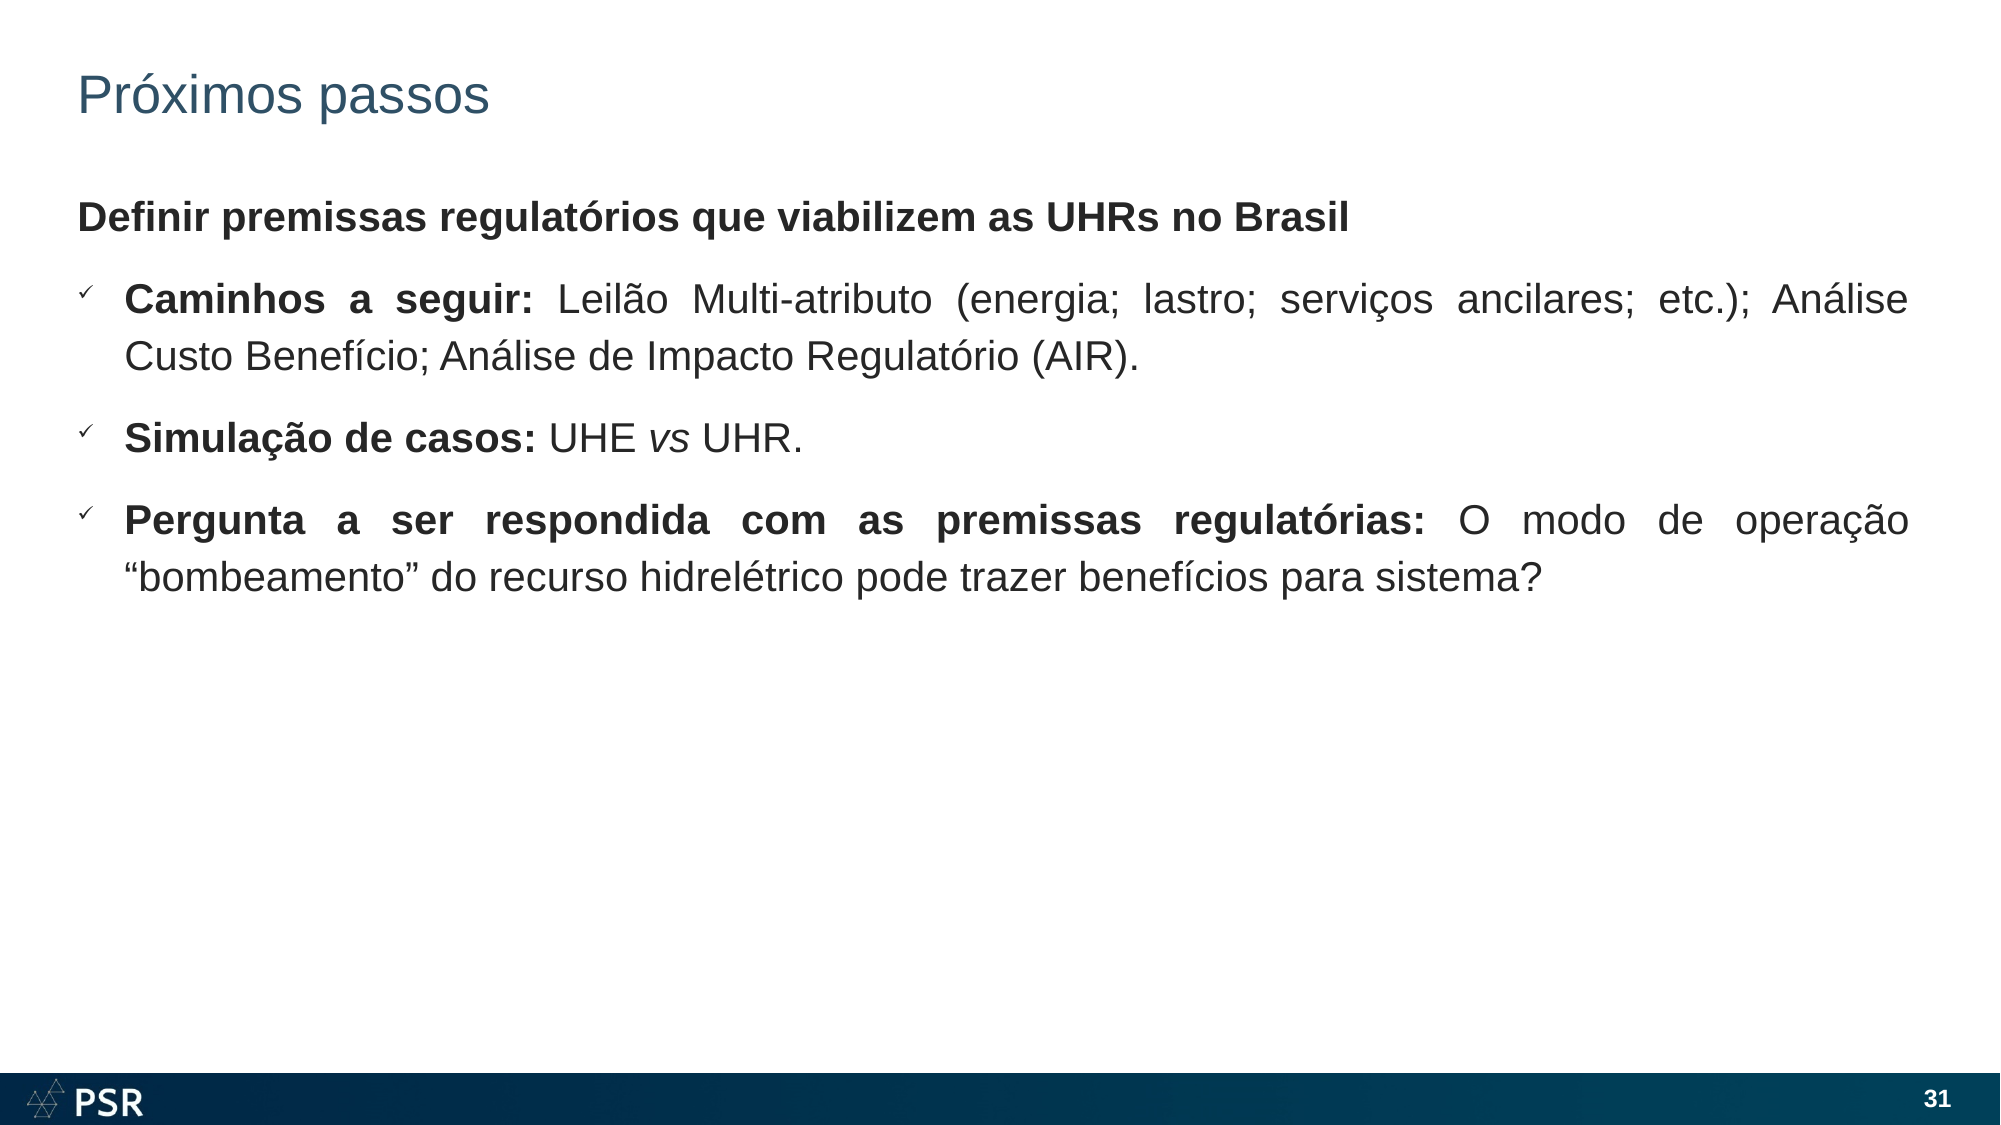

# Próximos passos
Definir premissas regulatórios que viabilizem as UHRs no Brasil
Caminhos a seguir: Leilão Multi-atributo (energia; lastro; serviços ancilares; etc.); Análise Custo Benefício; Análise de Impacto Regulatório (AIR).
Simulação de casos: UHE vs UHR.
Pergunta a ser respondida com as premissas regulatórias: O modo de operação “bombeamento” do recurso hidrelétrico pode trazer benefícios para sistema?
31